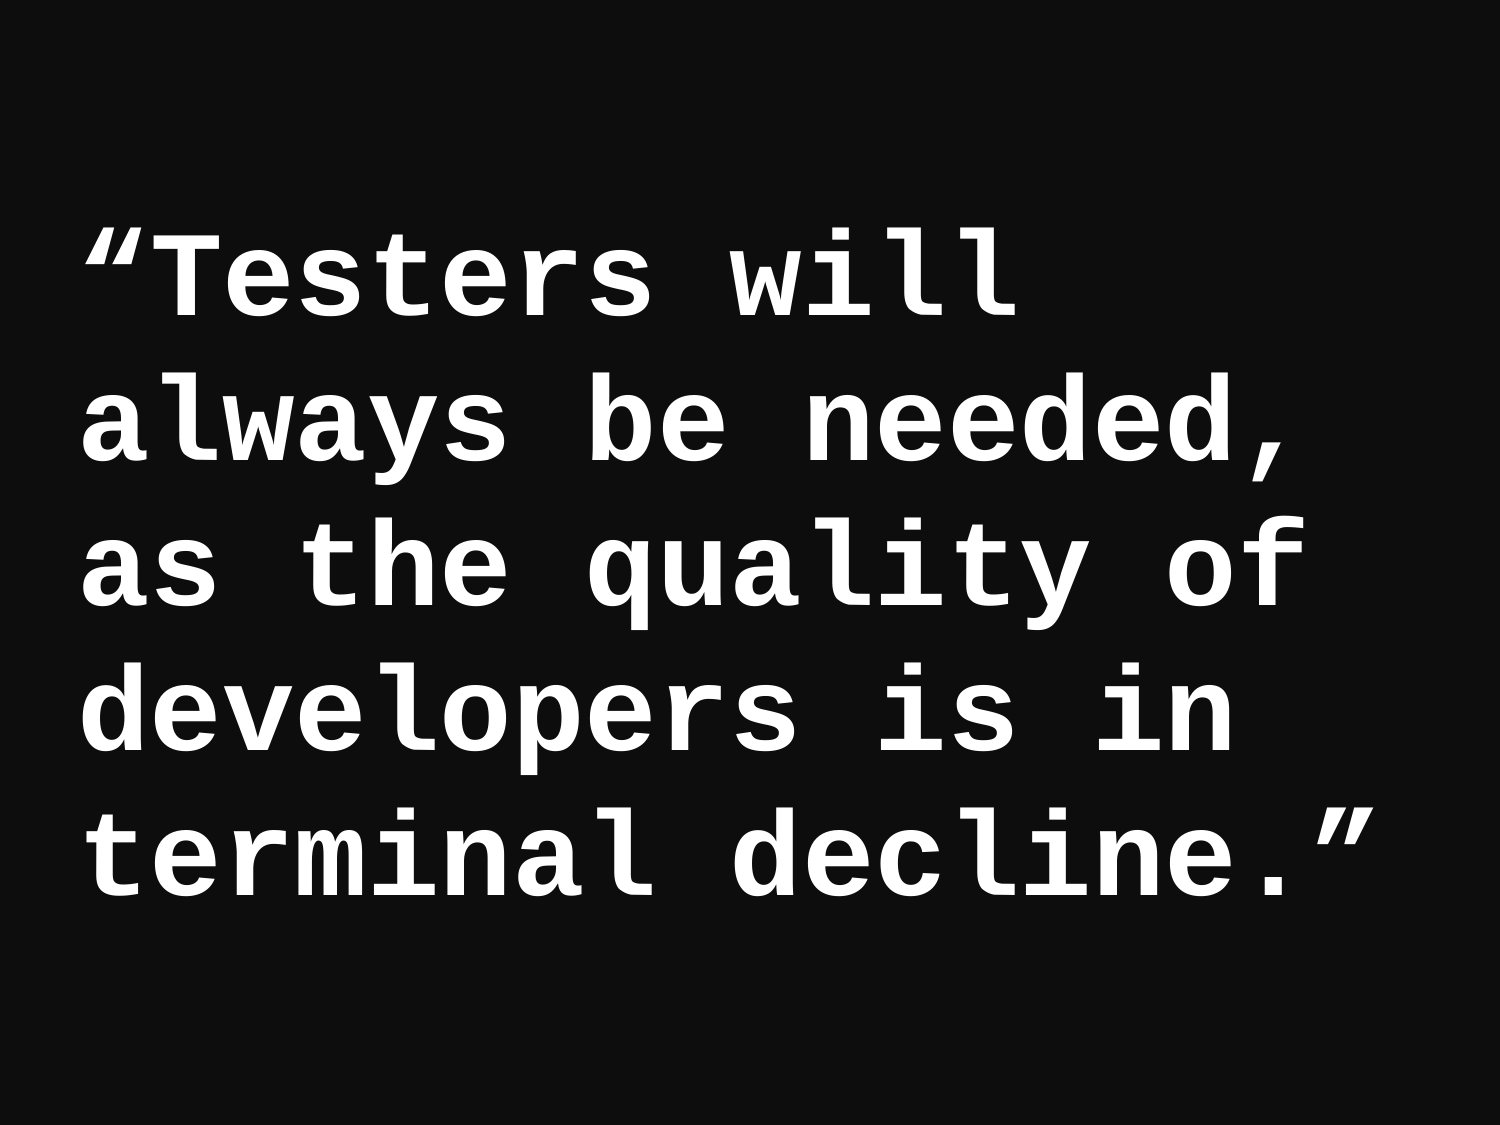

“Testers will always be needed, as the quality of developers is in terminal decline.”